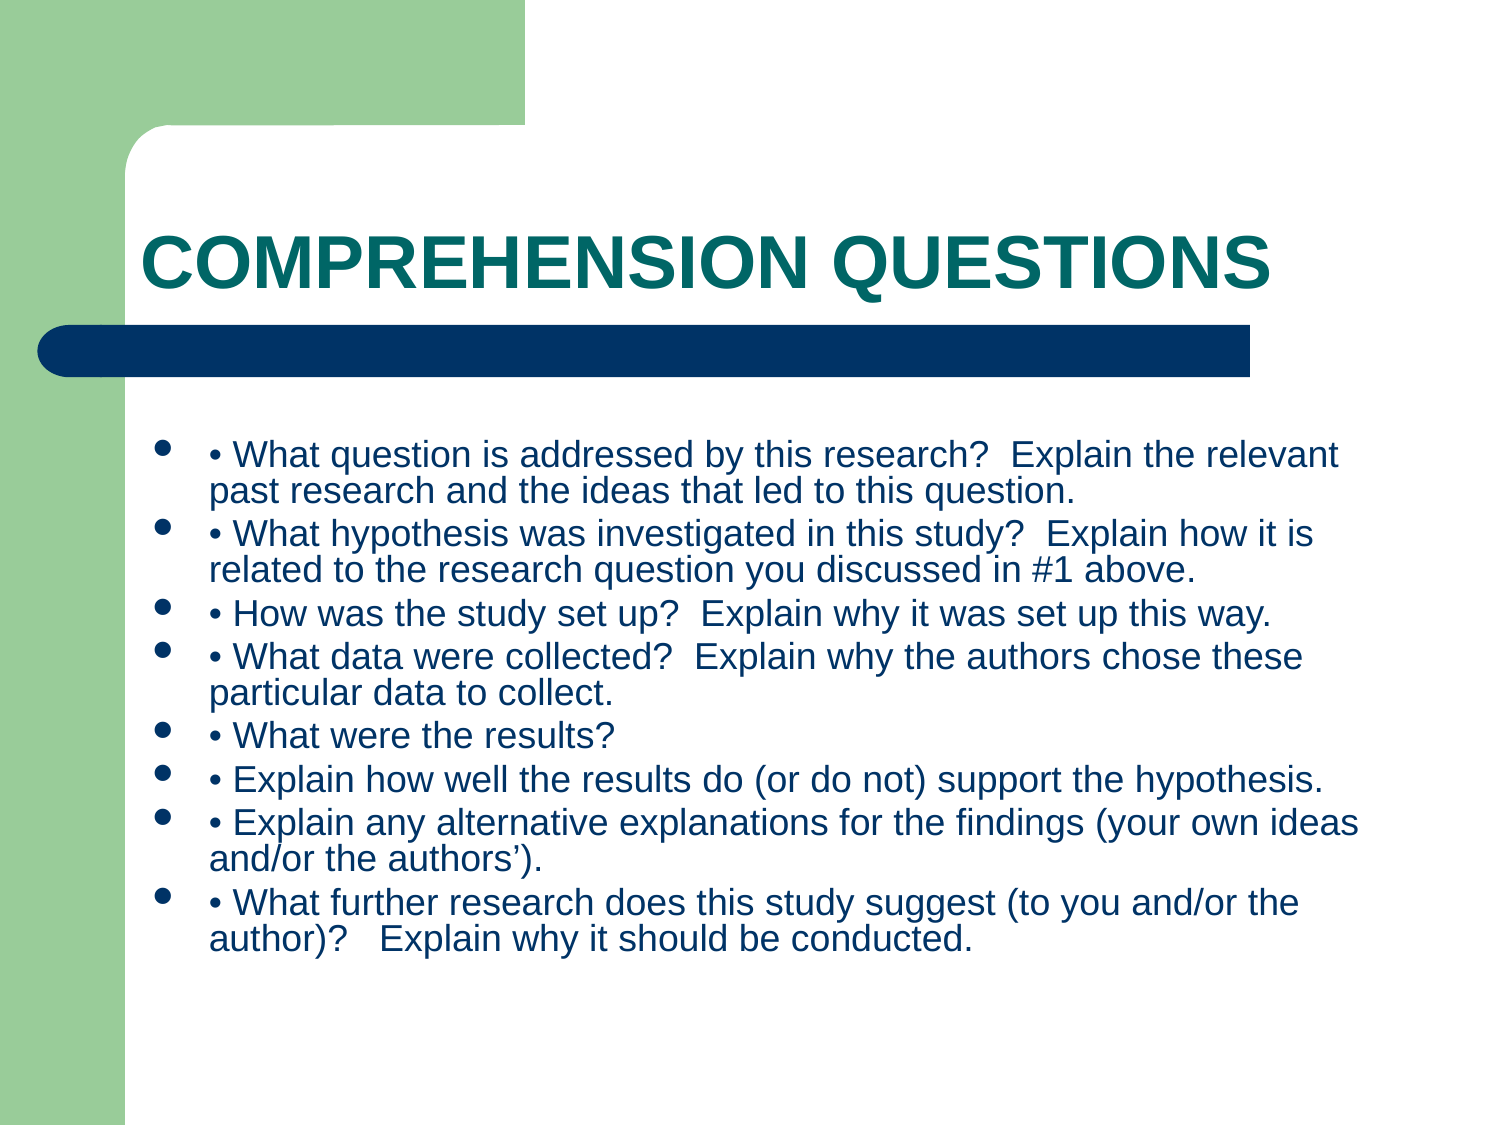

# COMPREHENSION QUESTIONS

• What question is addressed by this research?  Explain the relevant past research and the ideas that led to this question.
• What hypothesis was investigated in this study?  Explain how it is related to the research question you discussed in #1 above.
• How was the study set up?  Explain why it was set up this way.
• What data were collected?  Explain why the authors chose these particular data to collect.
• What were the results?
• Explain how well the results do (or do not) support the hypothesis.
• Explain any alternative explanations for the findings (your own ideas and/or the authors’).
• What further research does this study suggest (to you and/or the author)?   Explain why it should be conducted.